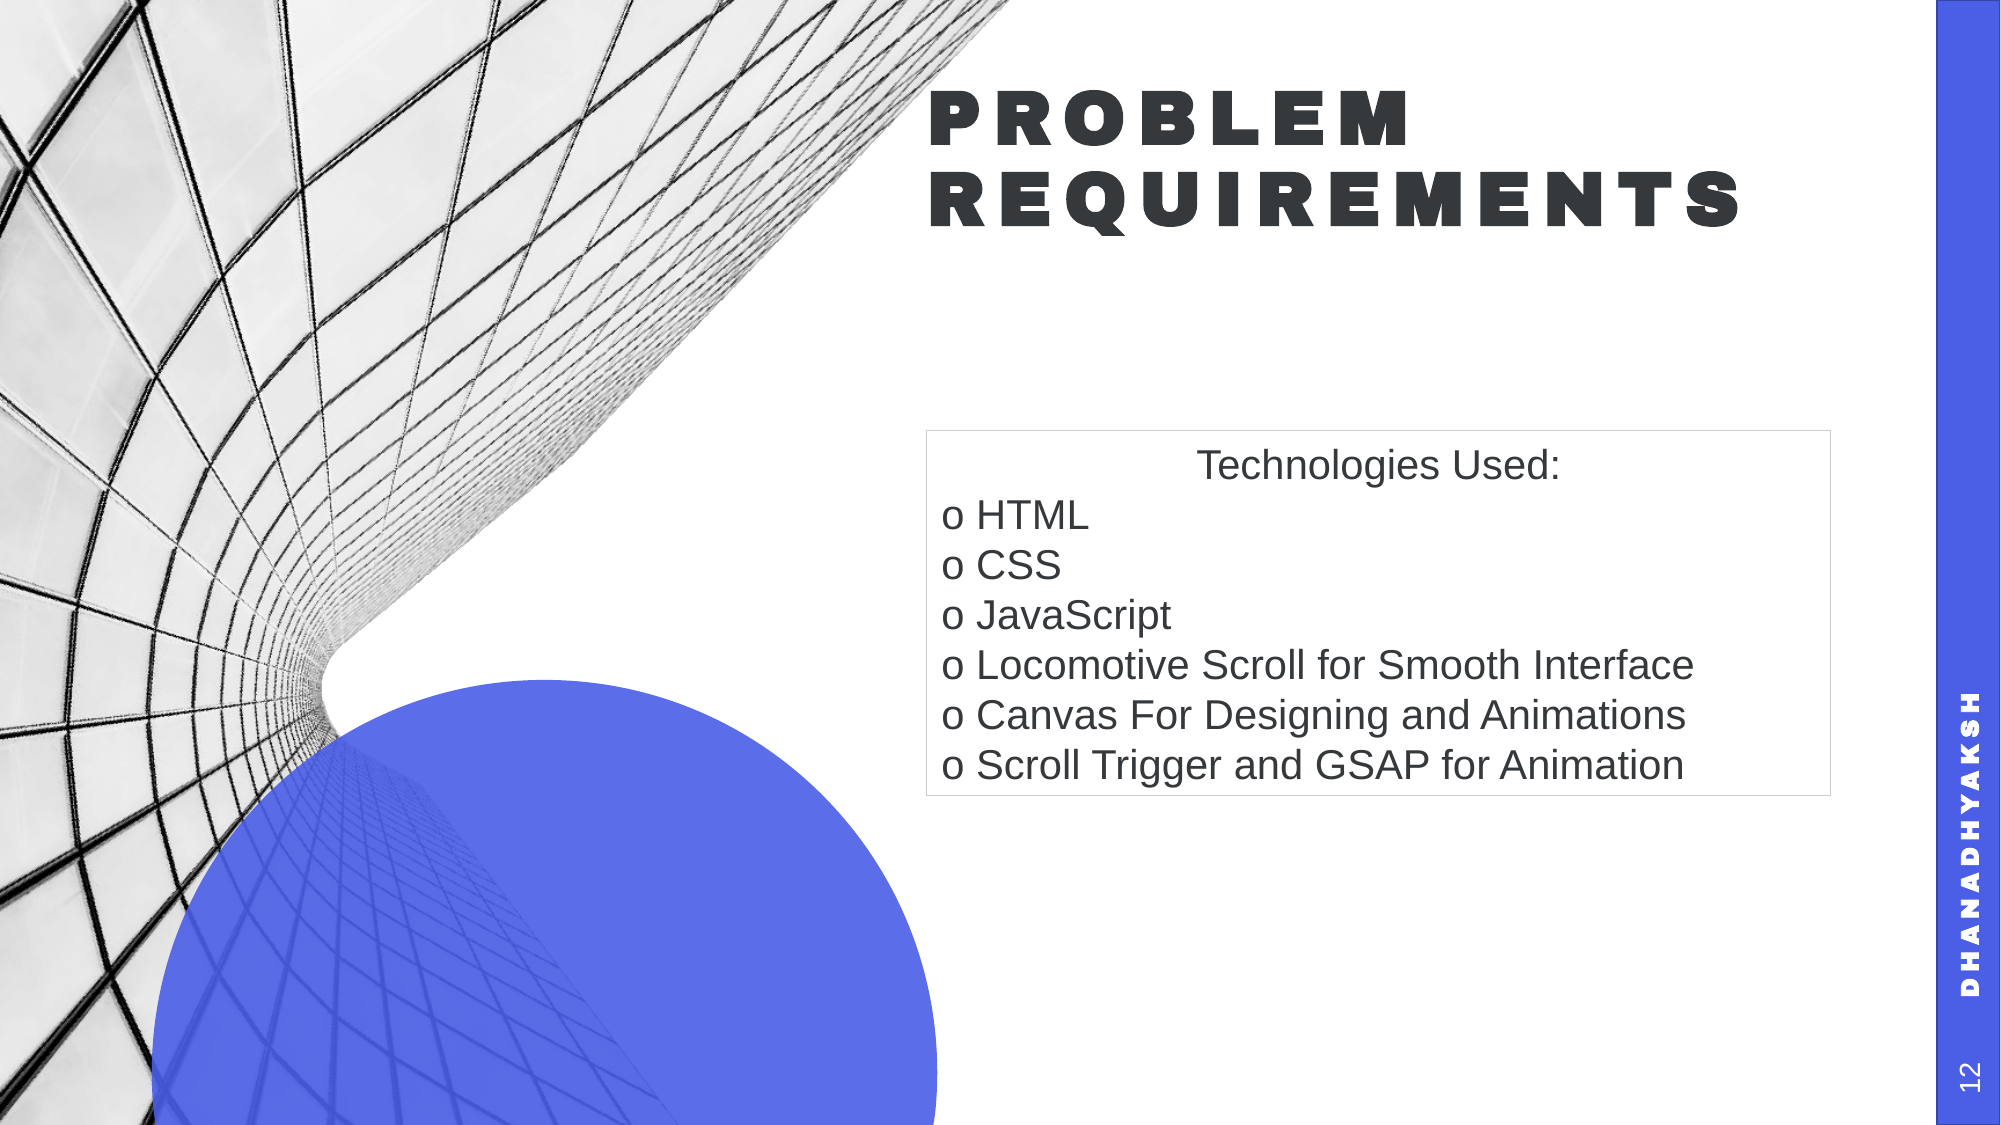

# Problem requirements
 Technologies Used:
o HTML
o CSS
o JavaScript
o Locomotive Scroll for Smooth Interface
o Canvas For Designing and Animations
o Scroll Trigger and GSAP for Animation
Dhanadhyaksh
12